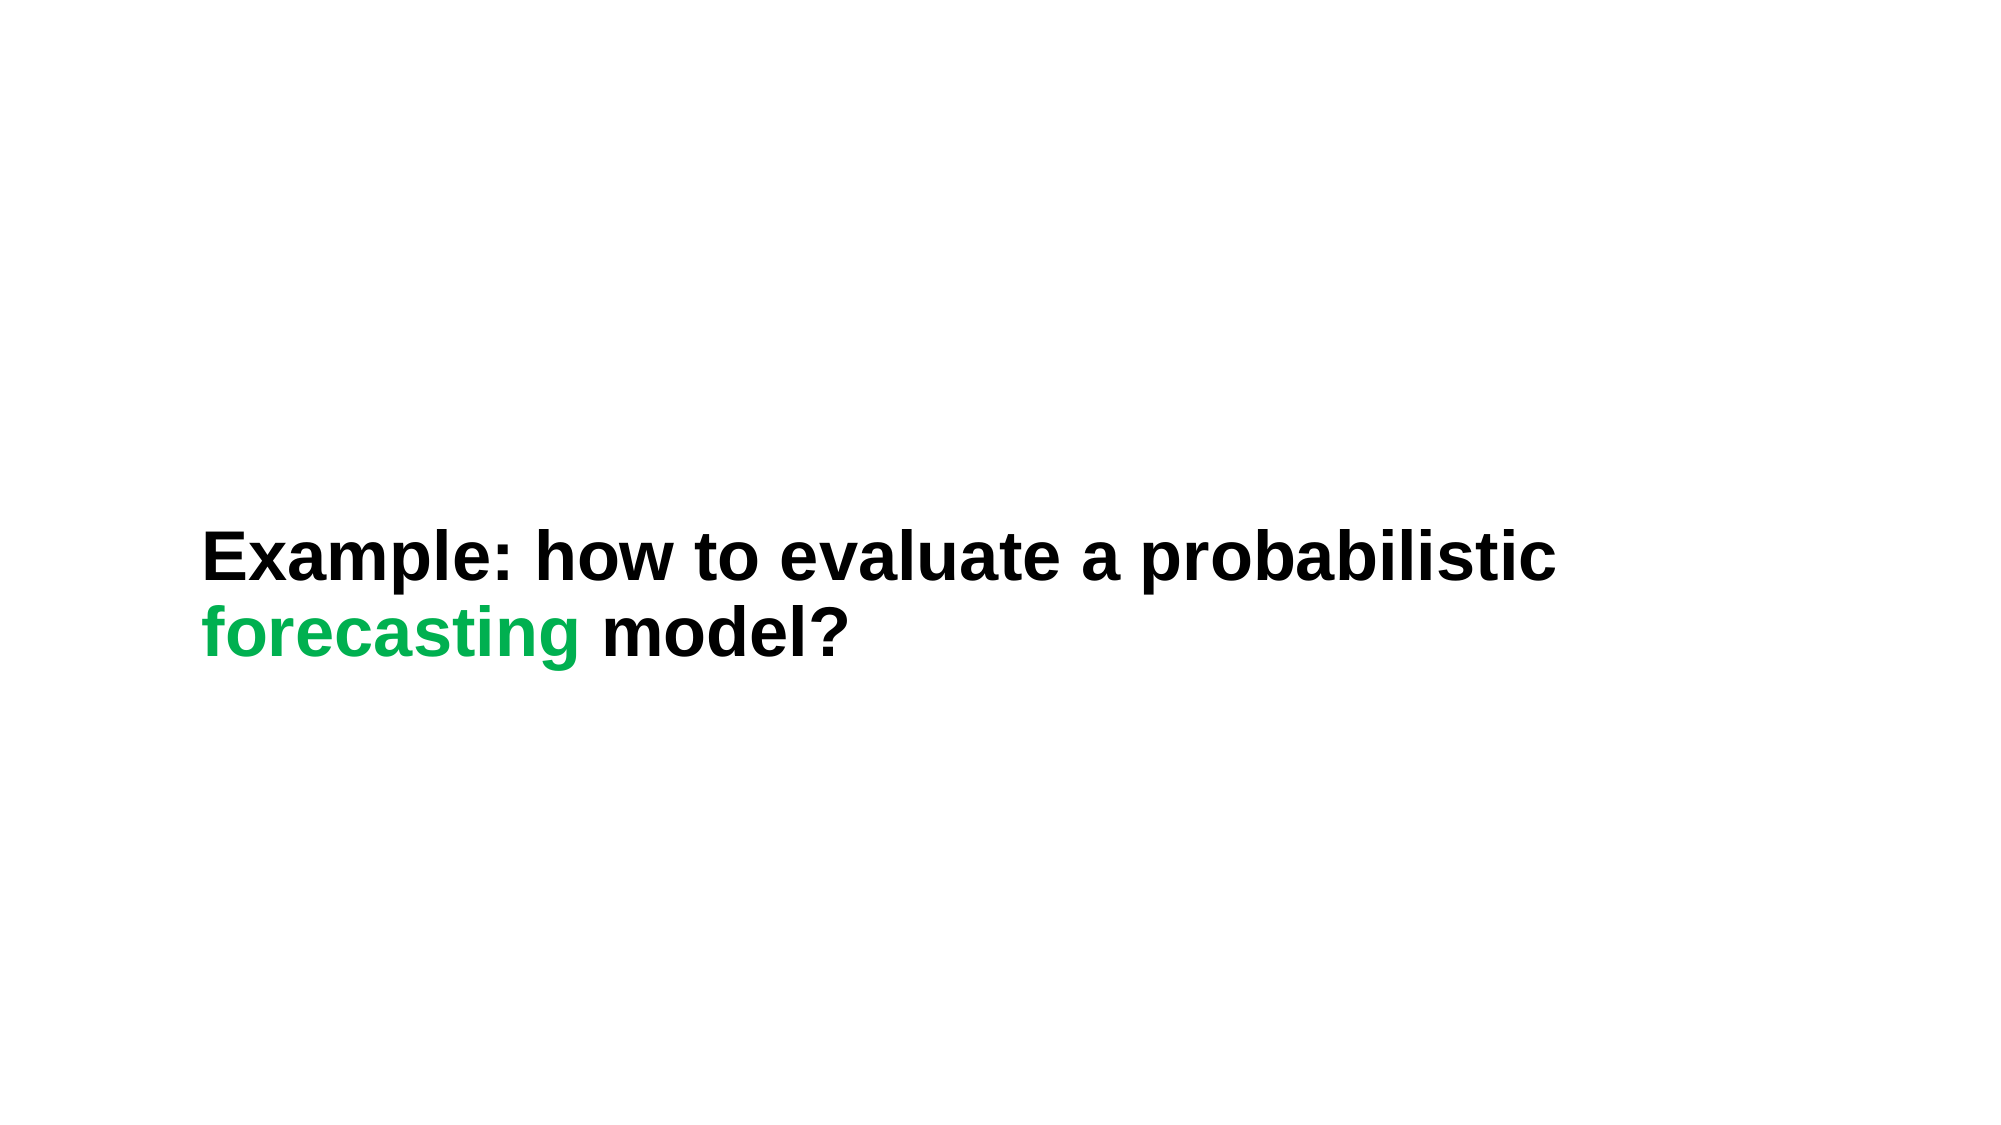

# Example: how to evaluate a probabilistic forecasting model?